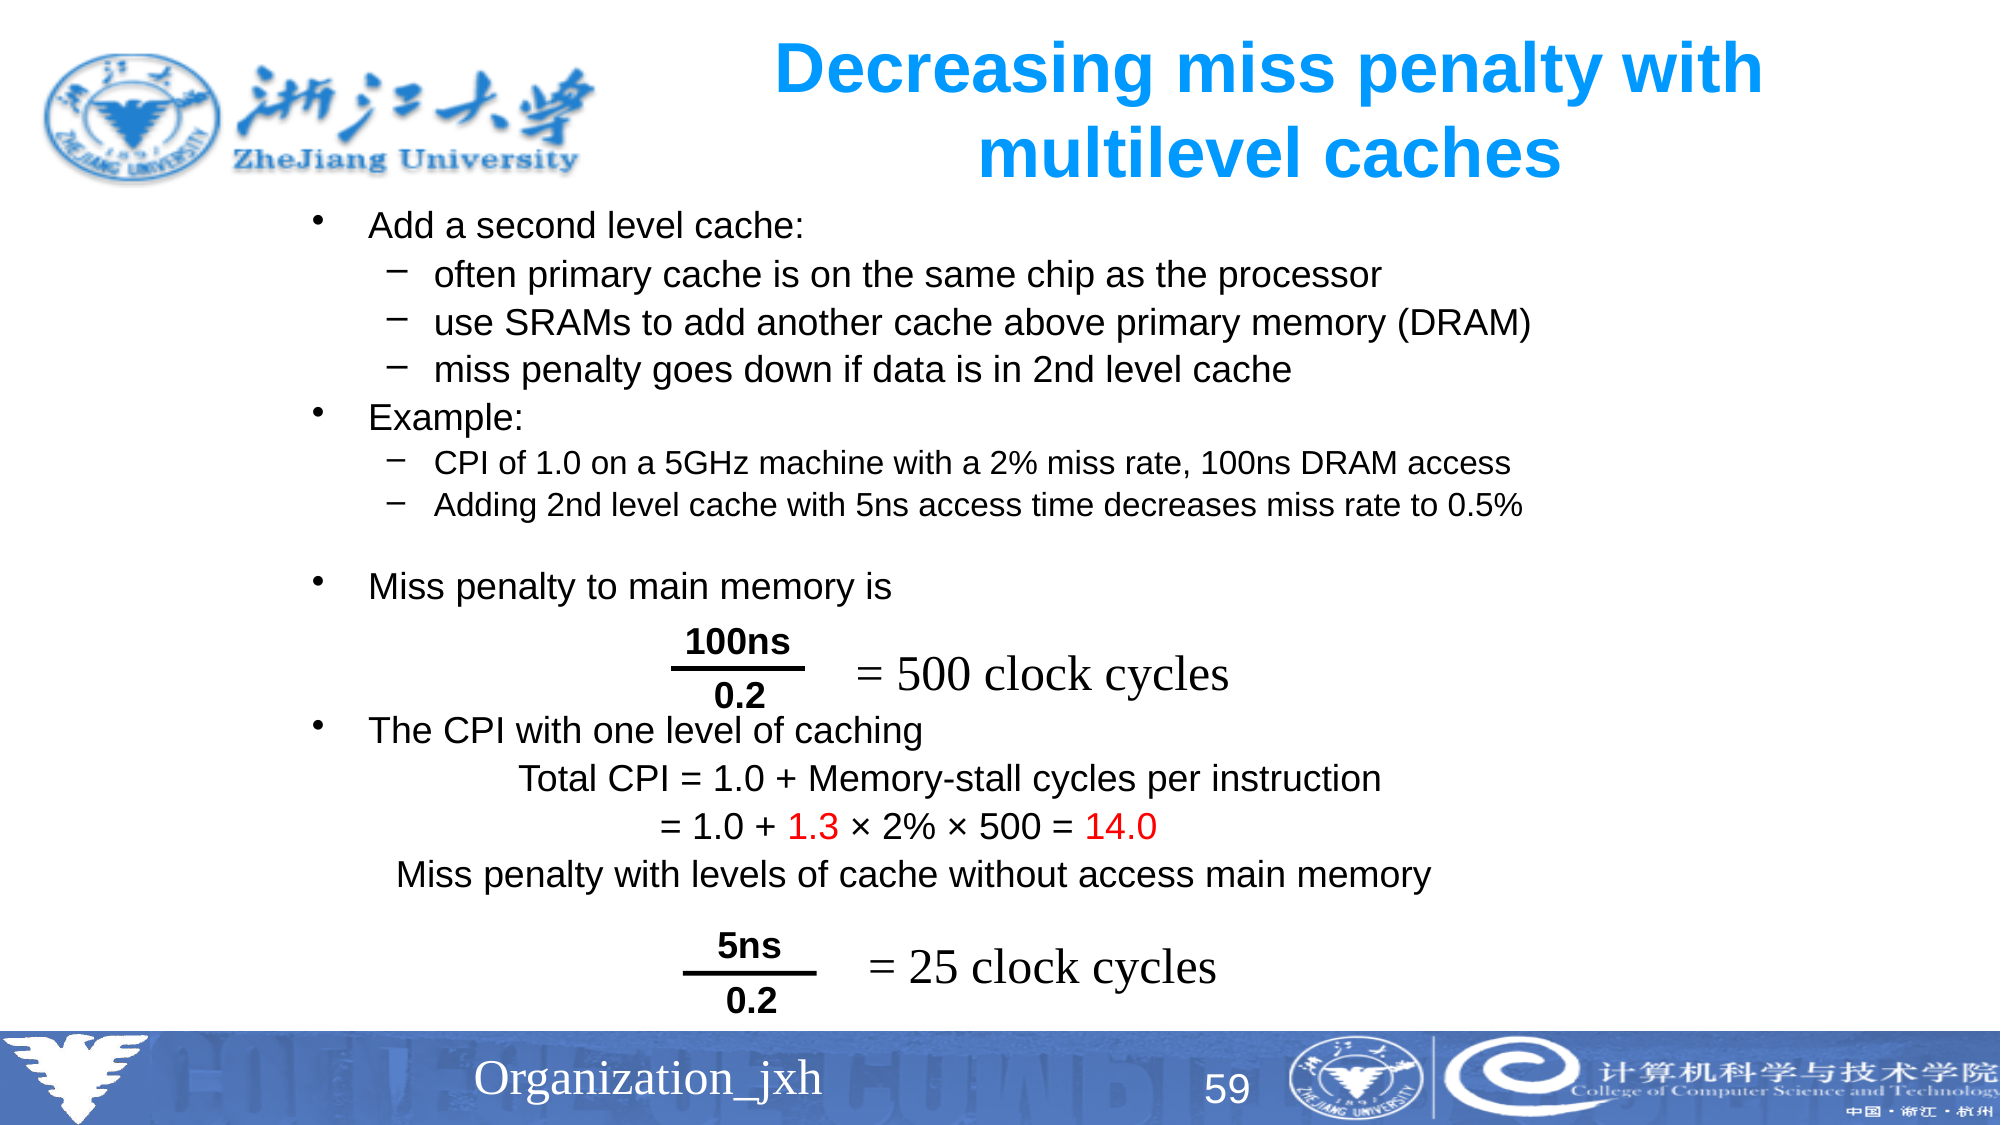

# Decreasing miss penalty with multilevel caches
Add a second level cache:
often primary cache is on the same chip as the processor
use SRAMs to add another cache above primary memory (DRAM)
miss penalty goes down if data is in 2nd level cache
Example:
CPI of 1.0 on a 5GHz machine with a 2% miss rate, 100ns DRAM access
Adding 2nd level cache with 5ns access time decreases miss rate to 0.5%
Miss penalty to main memory is

The CPI with one level of caching
		Total CPI = 1.0 + Memory-stall cycles per instruction
   		 = 1.0 + 1.3 × 2% × 500 = 14.0
        Miss penalty with levels of cache without access main memory

100ns
0.2

= 500 clock cycles
5ns
0.2

= 25 clock cycles